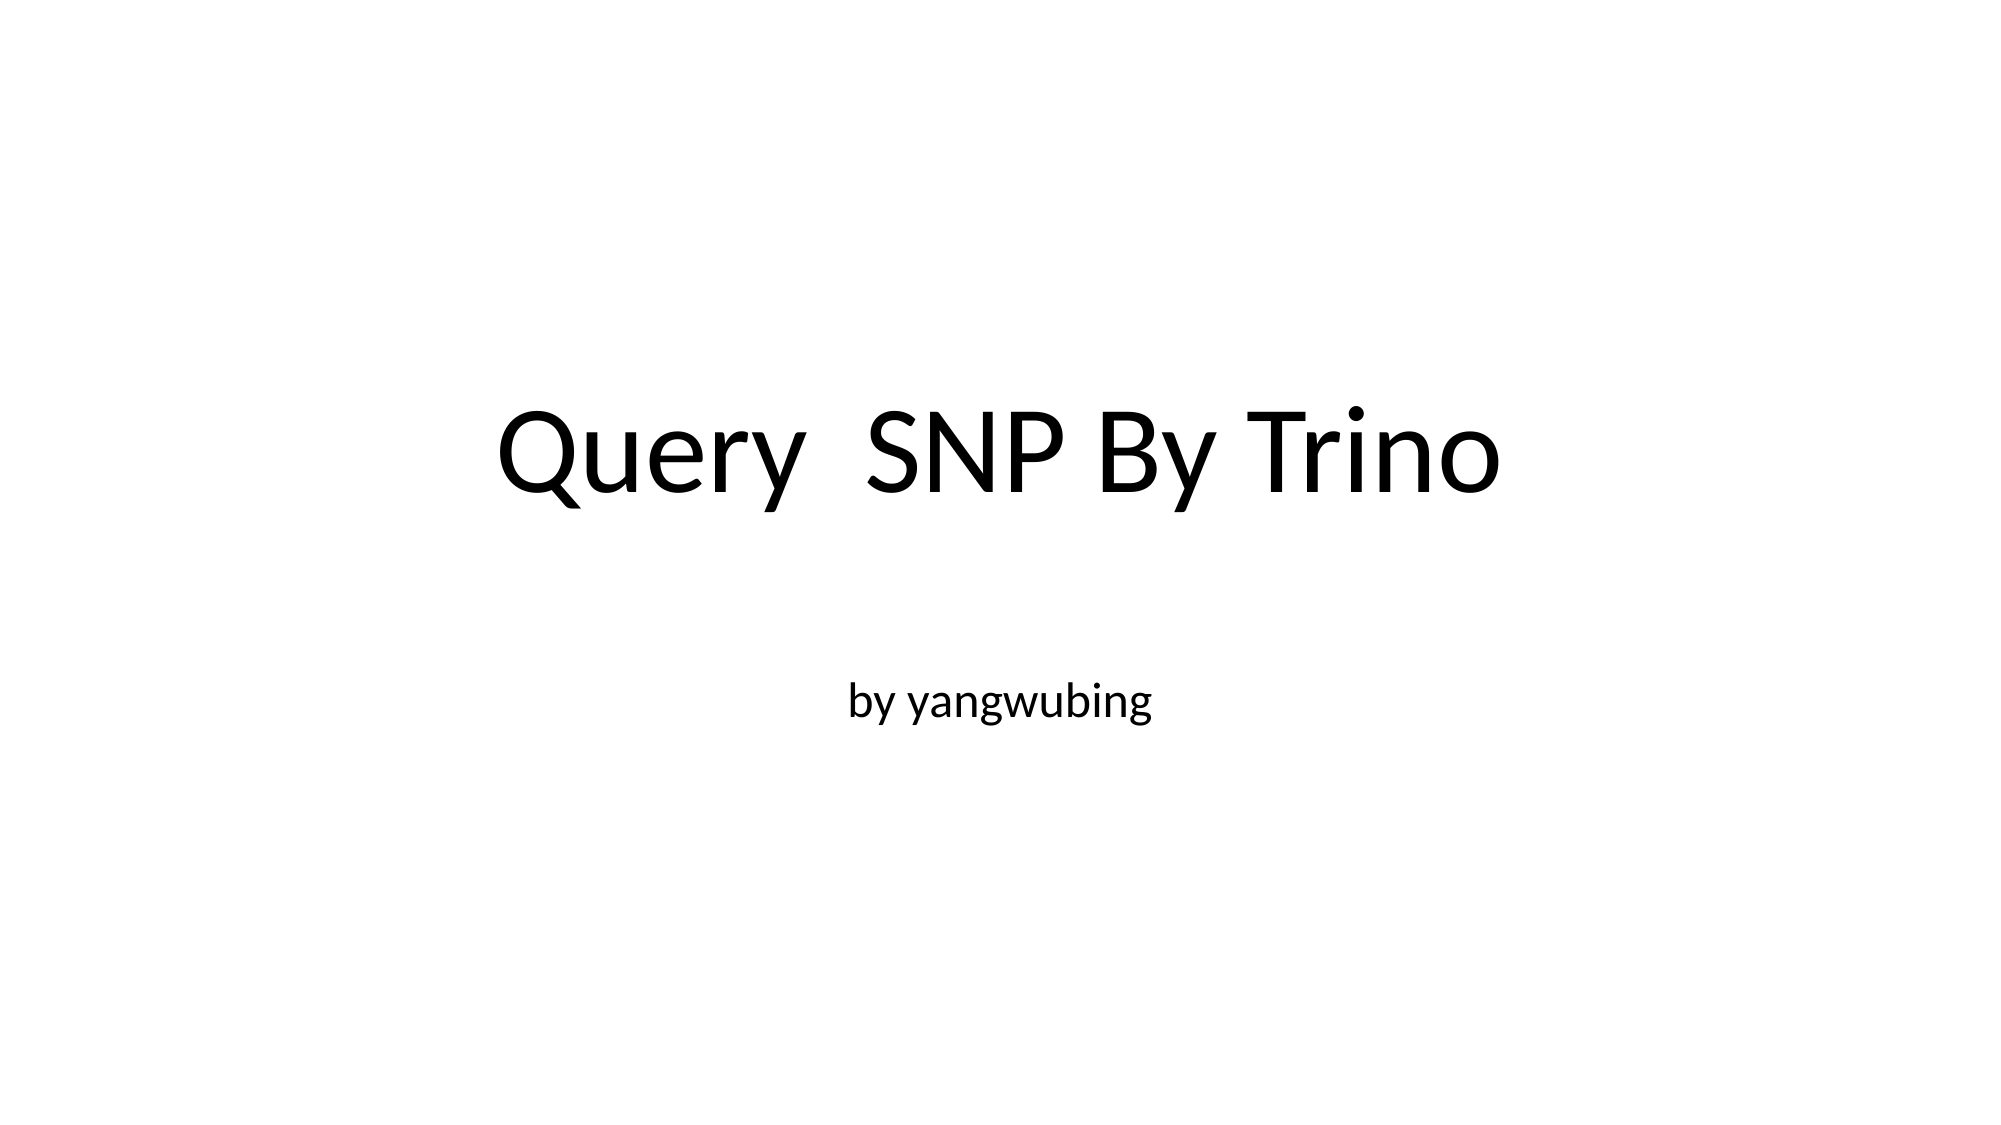

# Query  SNP By Trino
by yangwubing